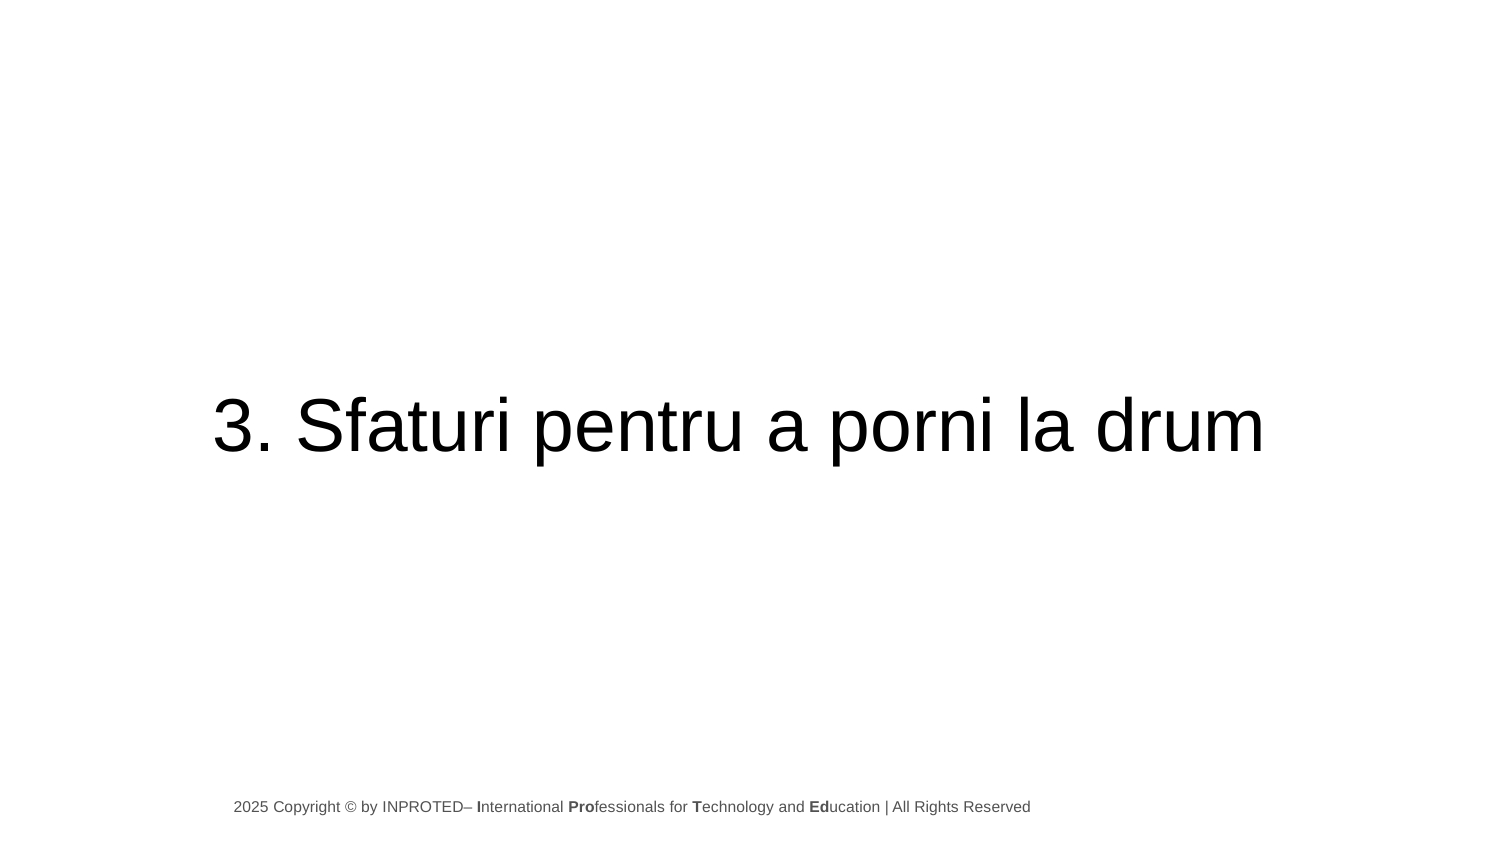

# 3. Sfaturi pentru a porni la drum
2025 Copyright © by INPROTED– International Professionals for Technology and Education | All Rights Reserved